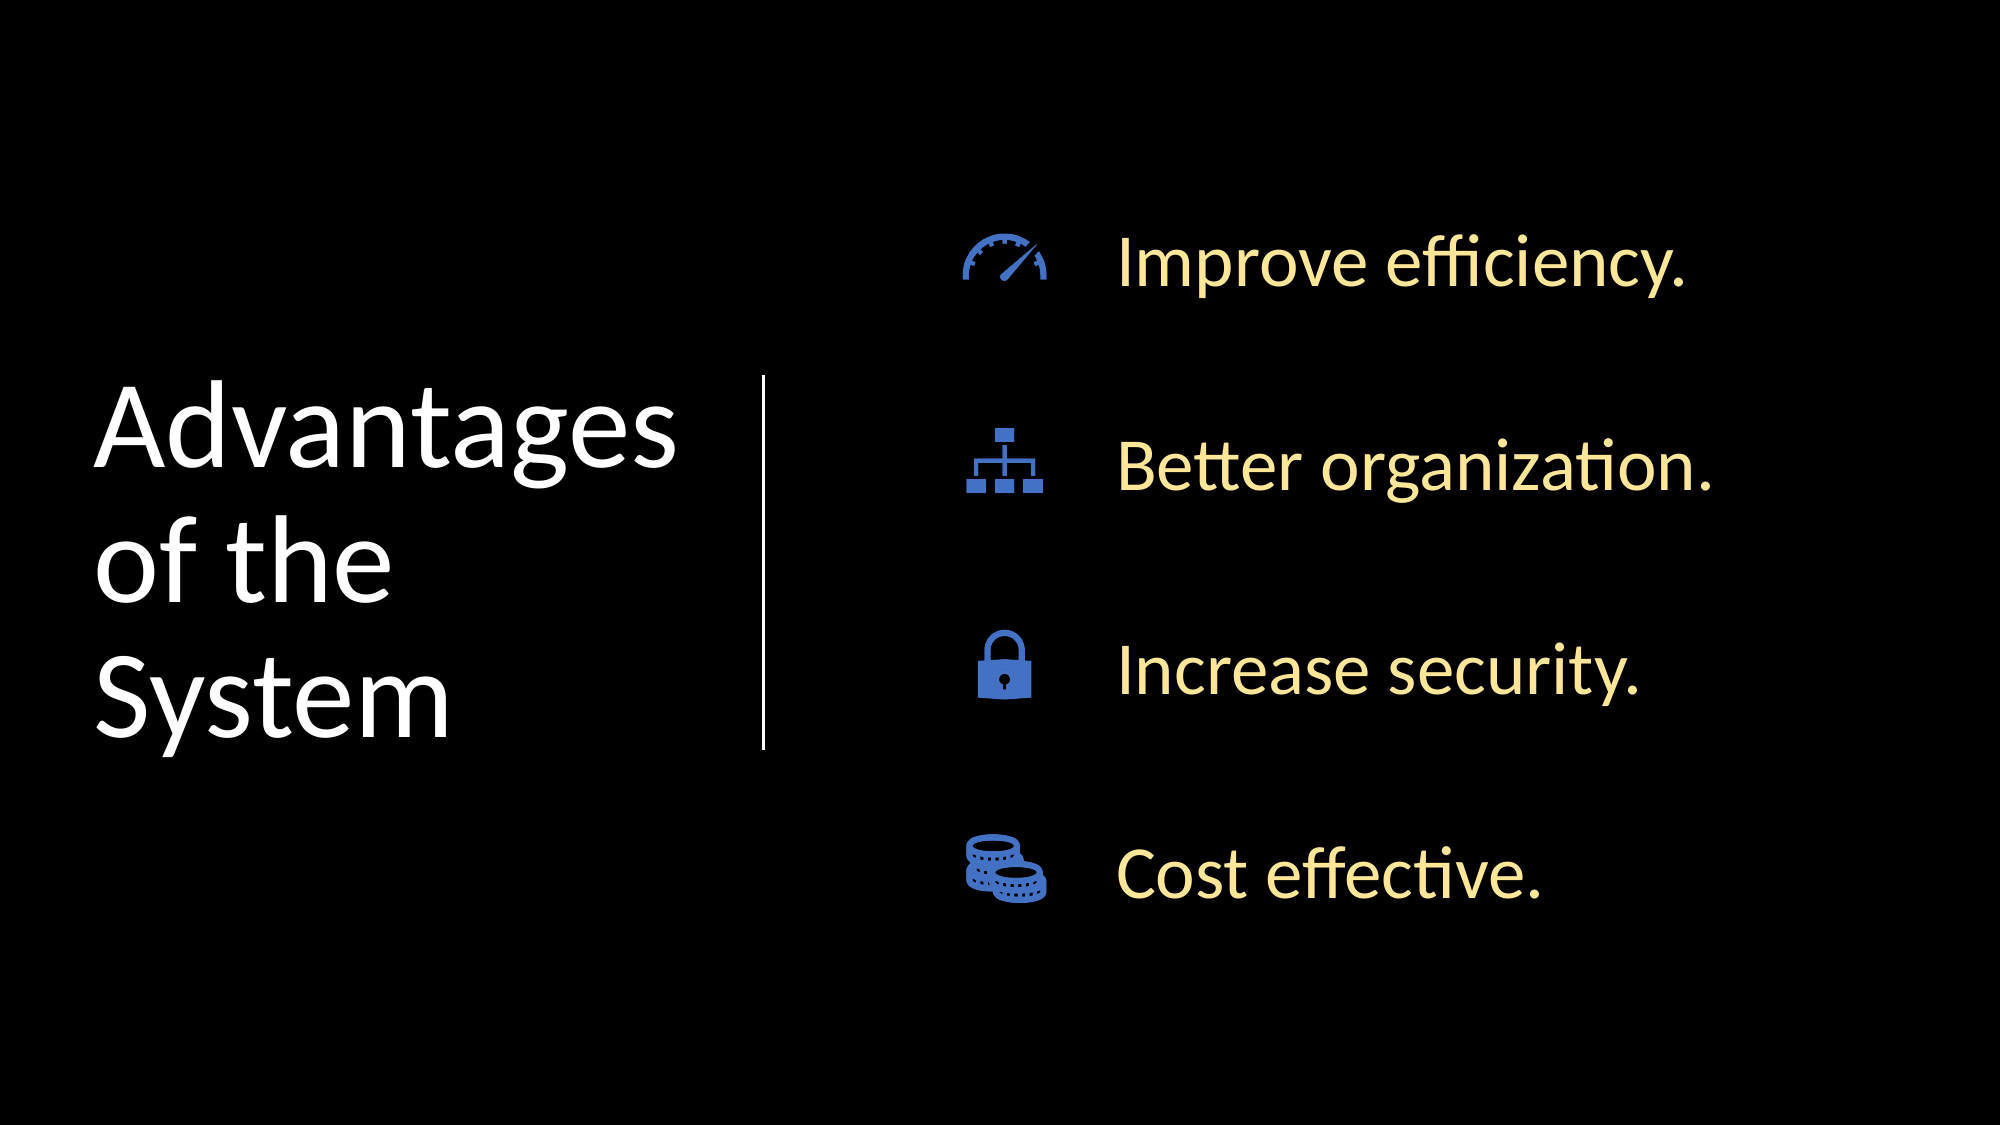

# Advantages of the System
Improve efficiency.
Better organization.
Increase security.
Cost effective.